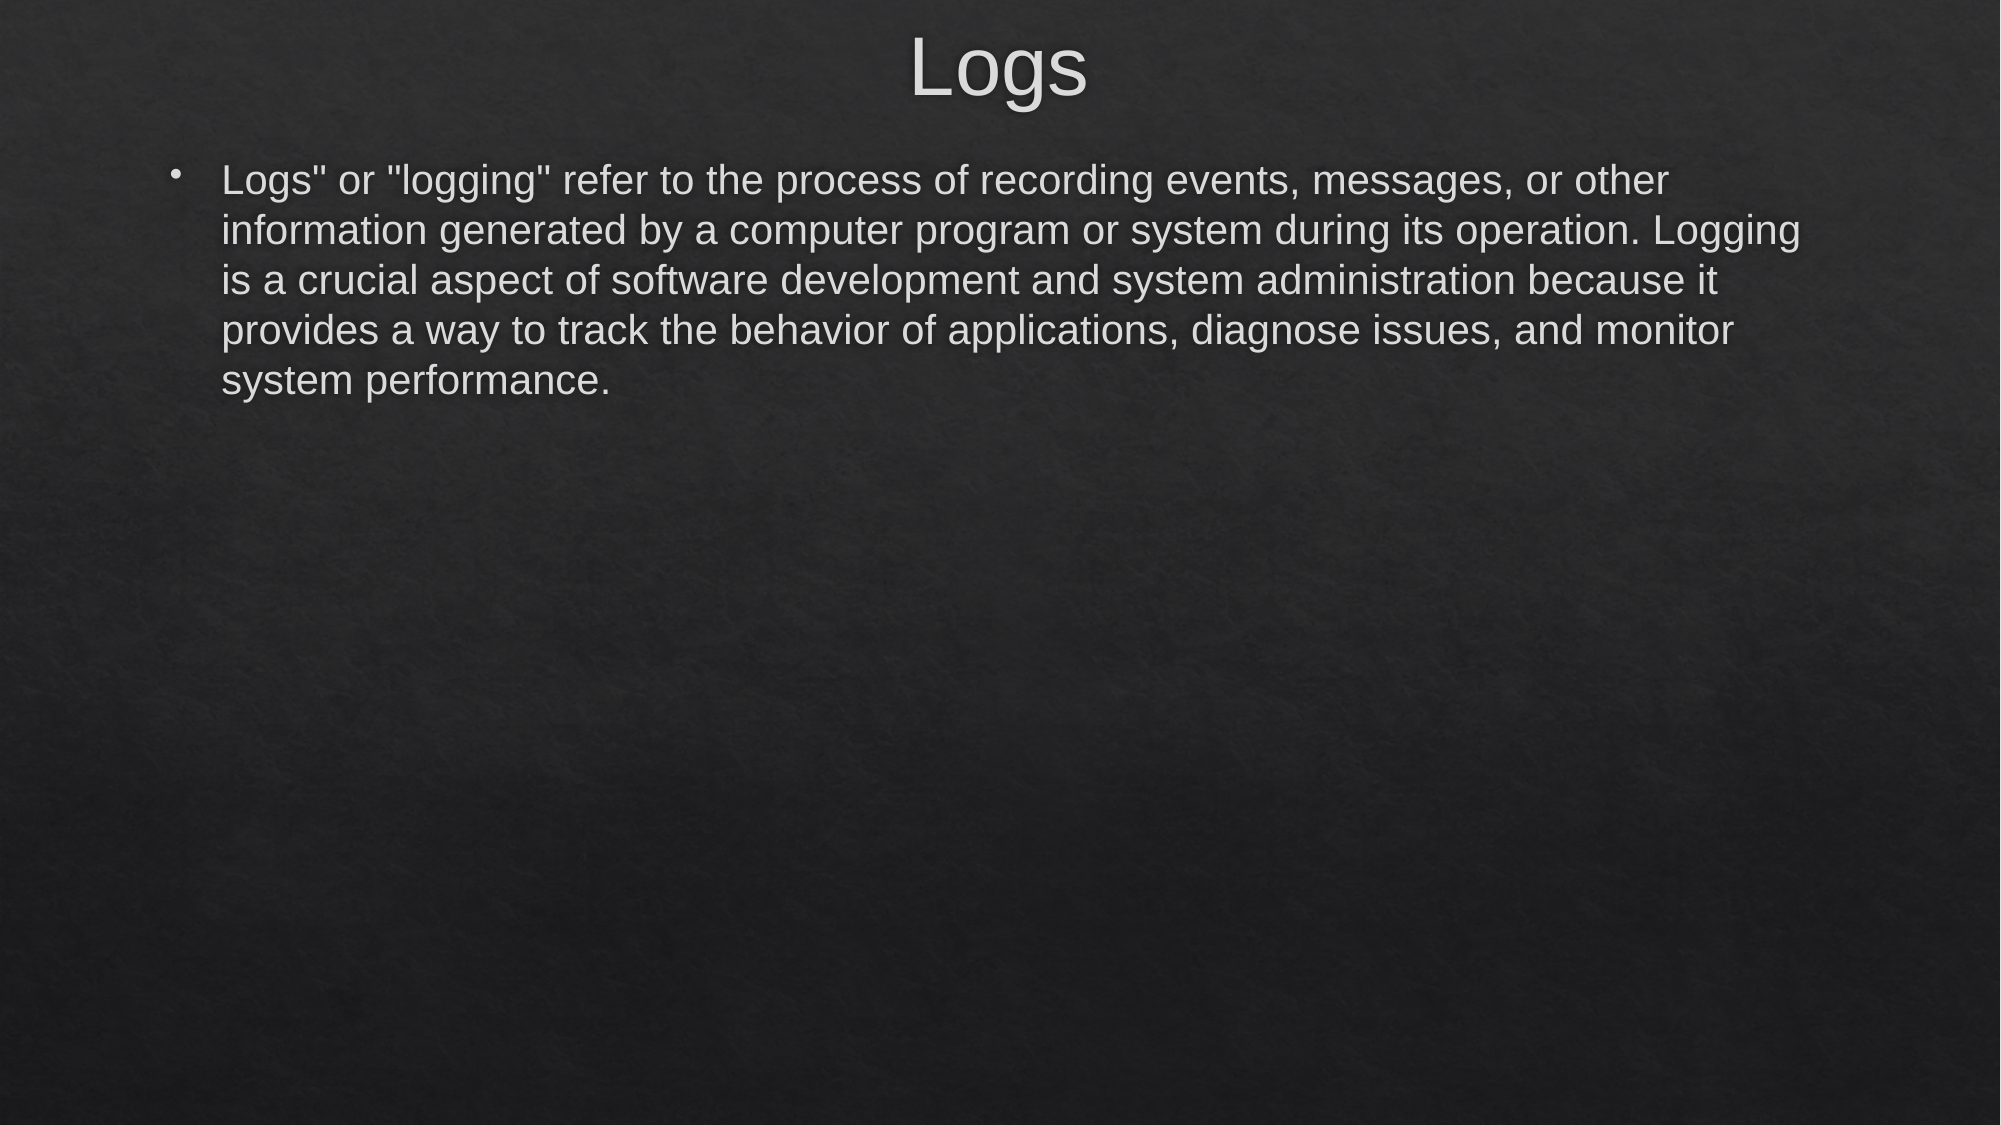

# Logs
Logs" or "logging" refer to the process of recording events, messages, or other information generated by a computer program or system during its operation. Logging is a crucial aspect of software development and system administration because it provides a way to track the behavior of applications, diagnose issues, and monitor system performance.